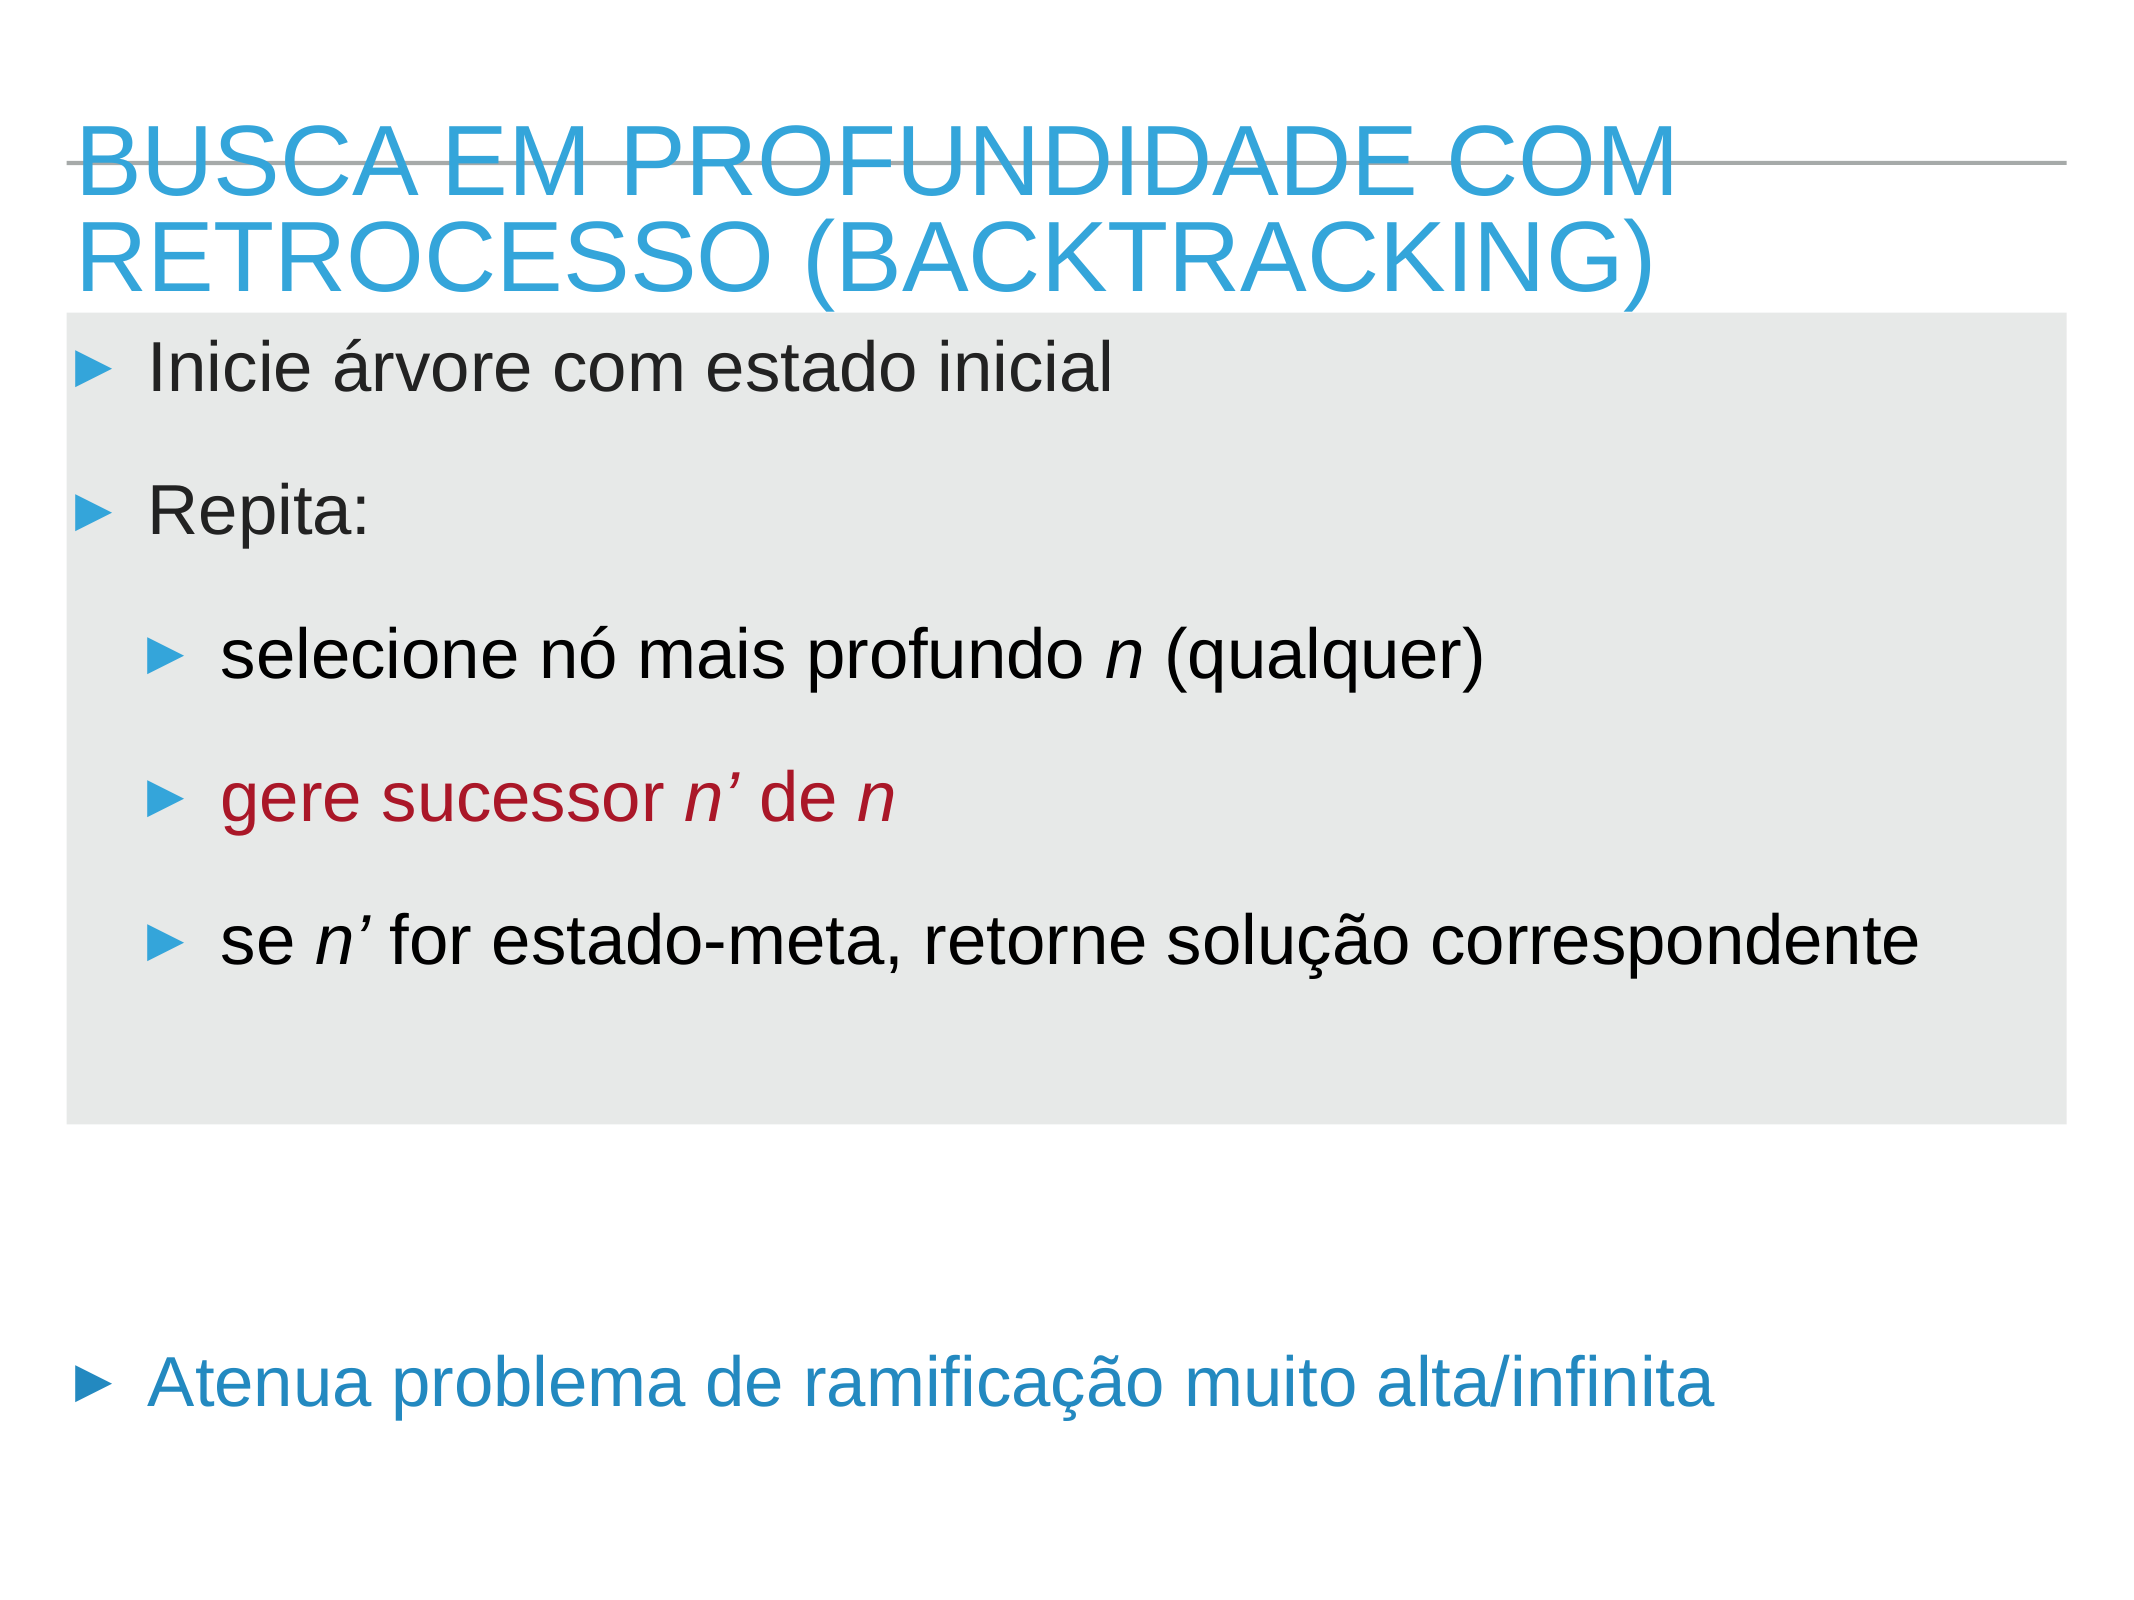

busca em profundidade com retrocesso (backtracking)
Inicie árvore com estado inicial
Repita:
selecione nó mais profundo n (qualquer)
gere sucessor n’ de n
se n’ for estado-meta, retorne solução correspondente

Atenua problema de ramificação muito alta/infinita